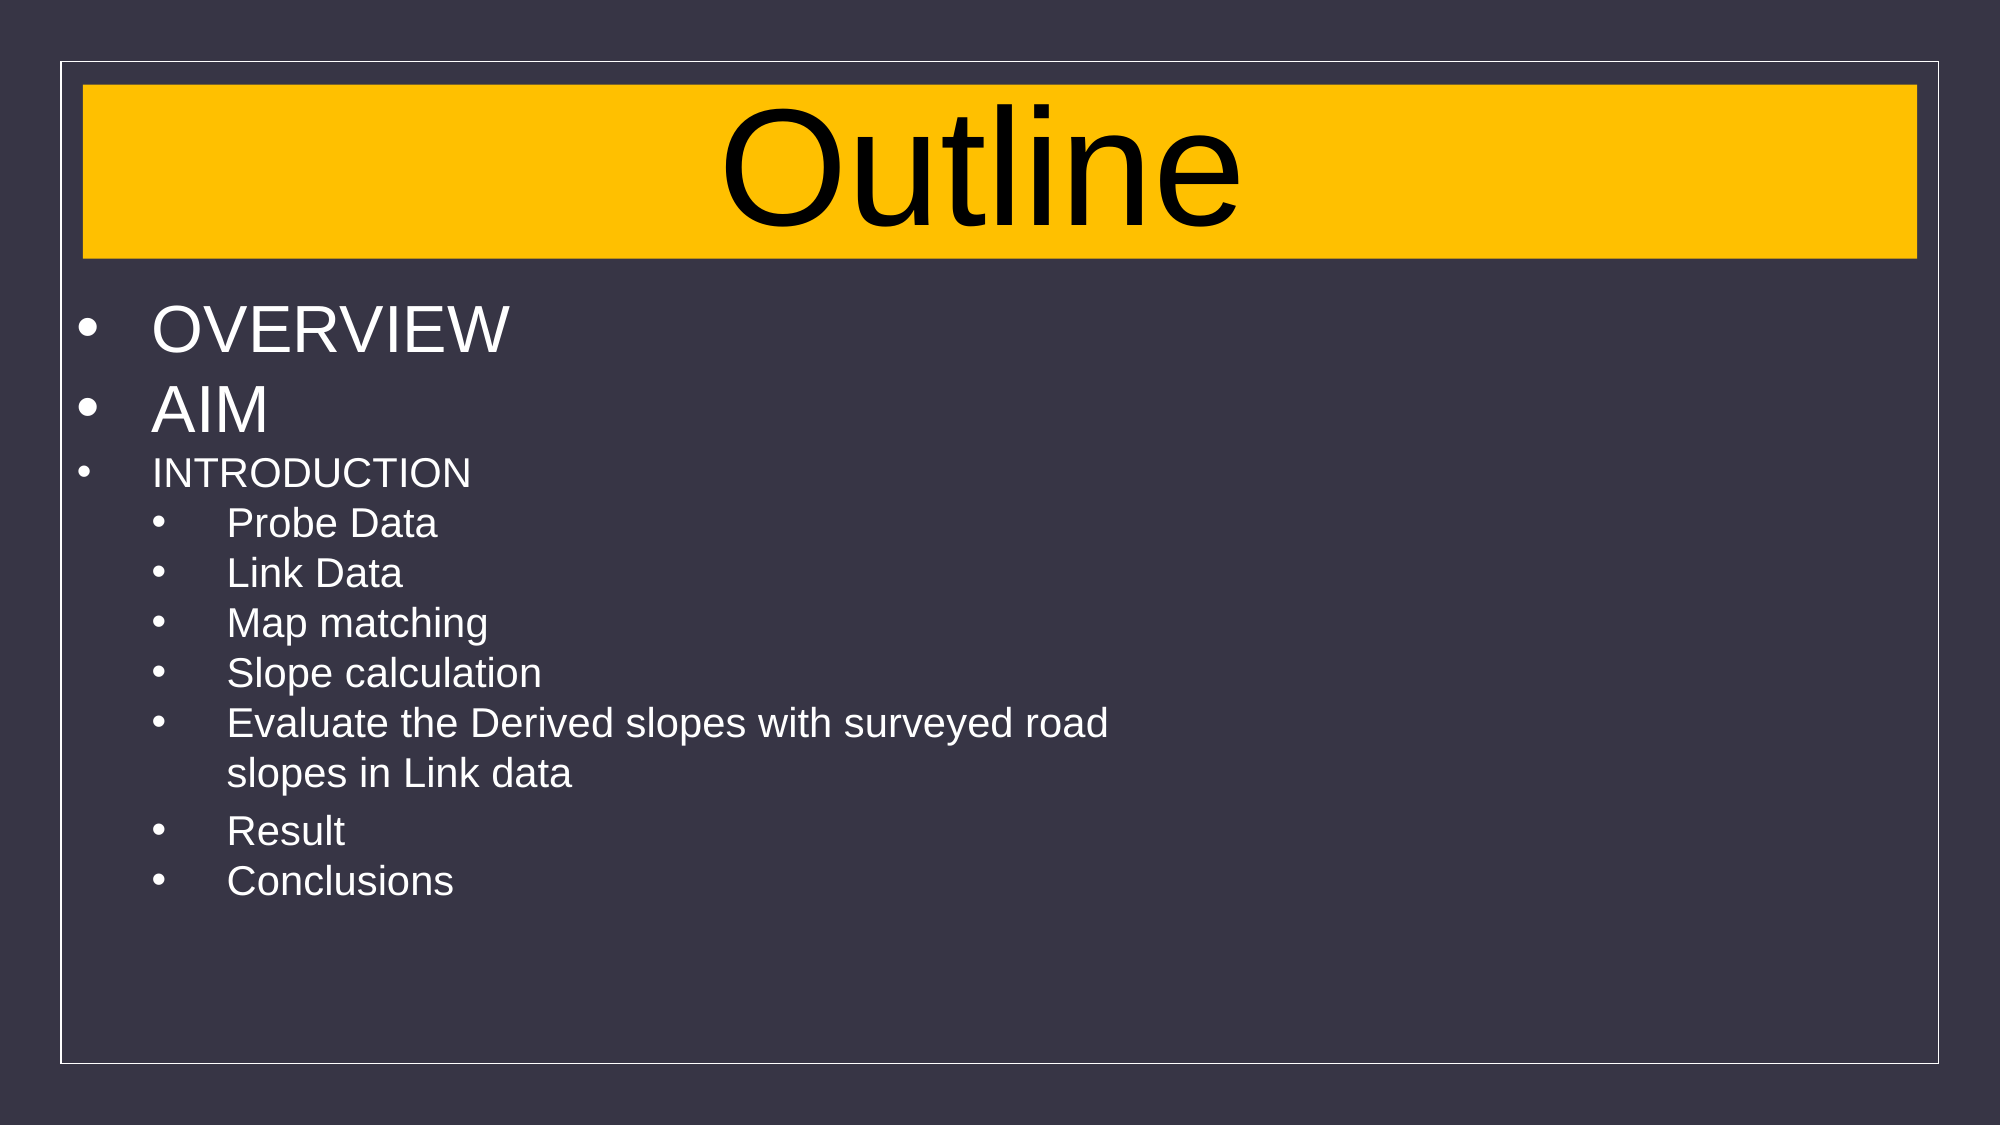

Outline

OVERVIEW
AIM
INTRODUCTION
Probe Data
Link Data
Map matching
Slope calculation
Evaluate the Derived slopes with surveyed road slopes in Link data

Result
Conclusions